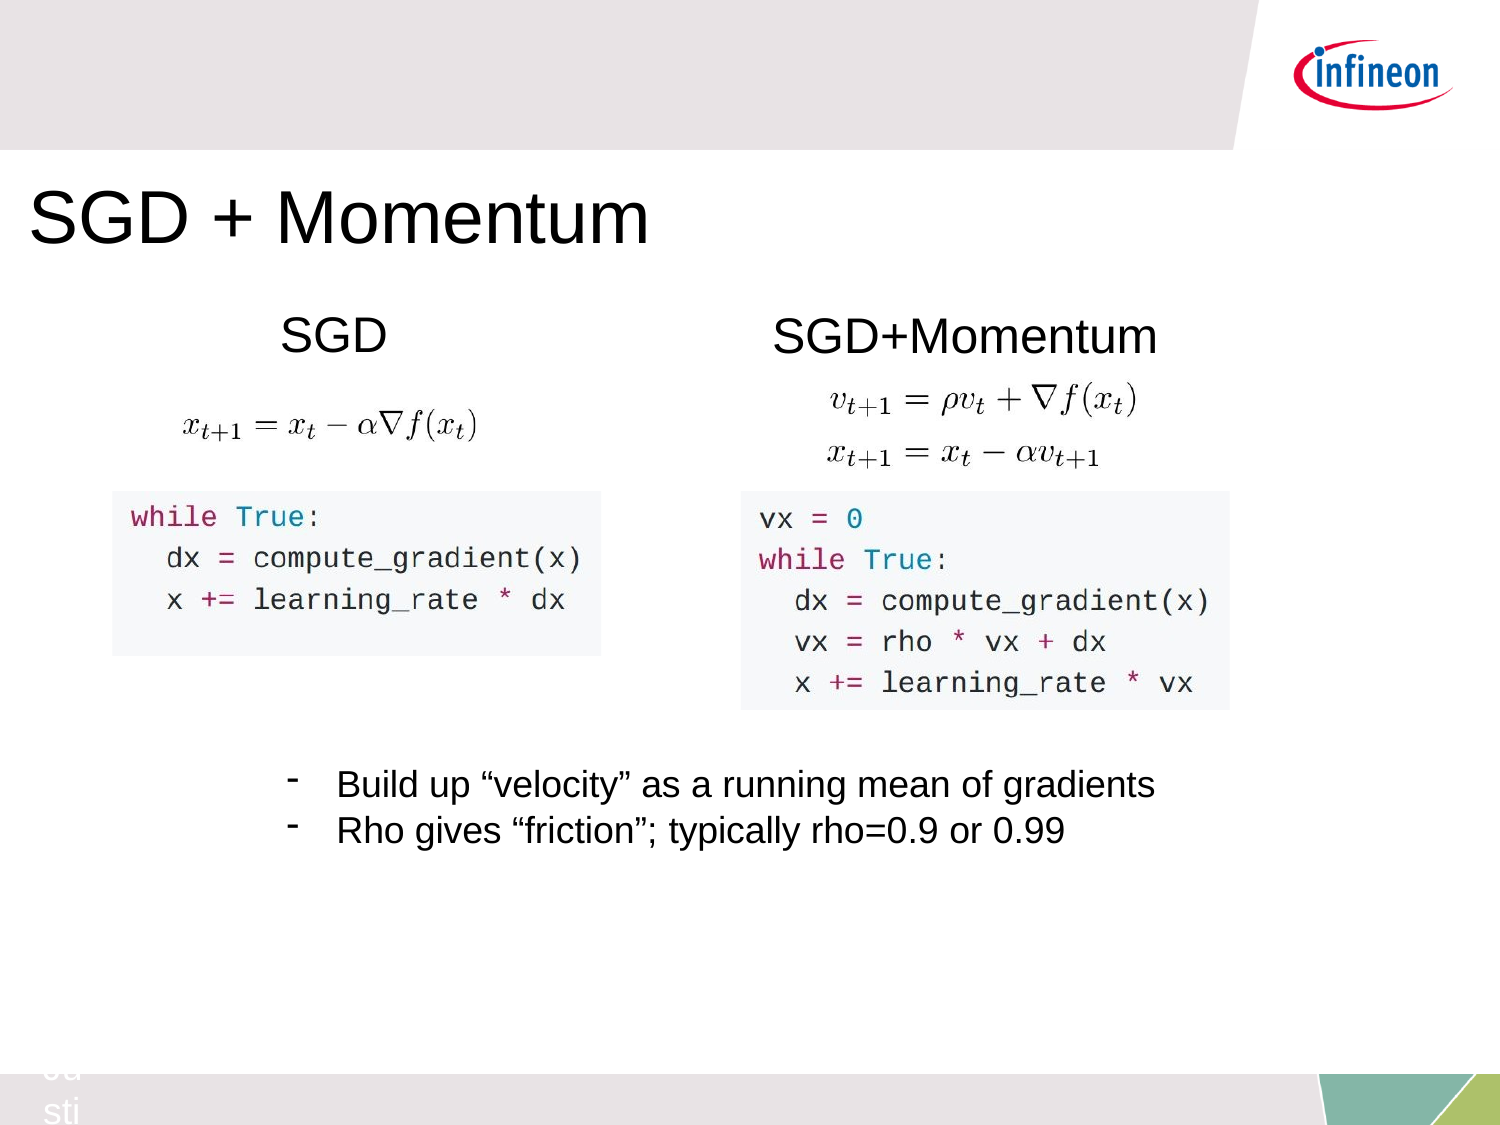

# SGD + Momentum
SGD
SGD+Momentum

Build up “velocity” as a running mean of gradients
Rho gives “friction”; typically rho=0.9 or 0.99
Fei-Fei Li & Justin Johnson & Serena Yeung
Fei-Fei Li & Justin Johnson & Serena Yeung	Lecture 7 -	April 25, 2017
Lecture 7 - 11
April 25, 2017